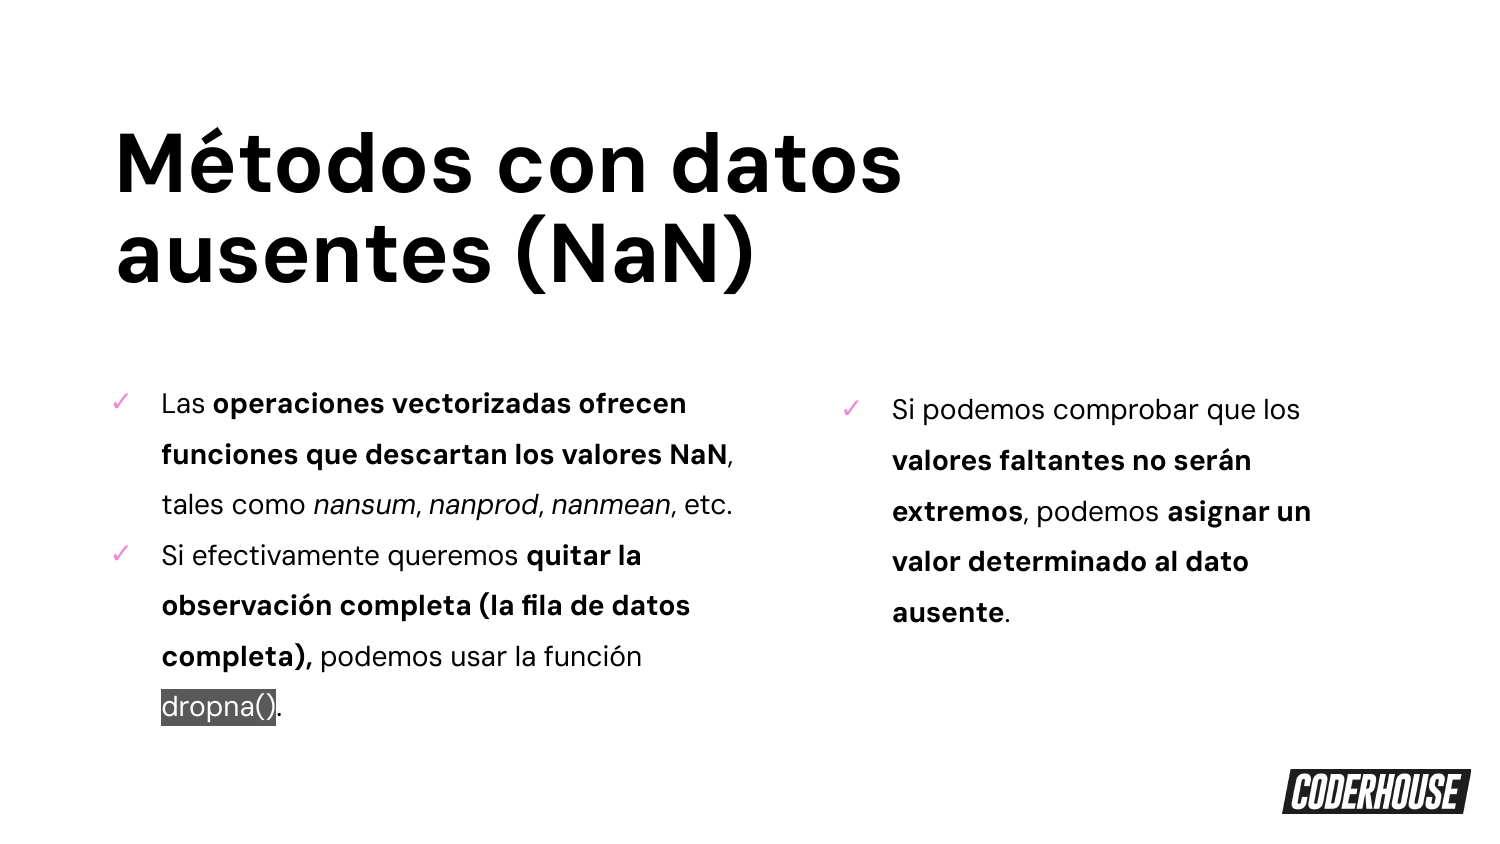

Métodos con datos ausentes (NaN)

Las operaciones vectorizadas ofrecen funciones que descartan los valores NaN, tales como nansum, nanprod, nanmean, etc.
Si efectivamente queremos quitar la observación completa (la fila de datos completa), podemos usar la función dropna().
Si podemos comprobar que los valores faltantes no serán extremos, podemos asignar un valor determinado al dato ausente.